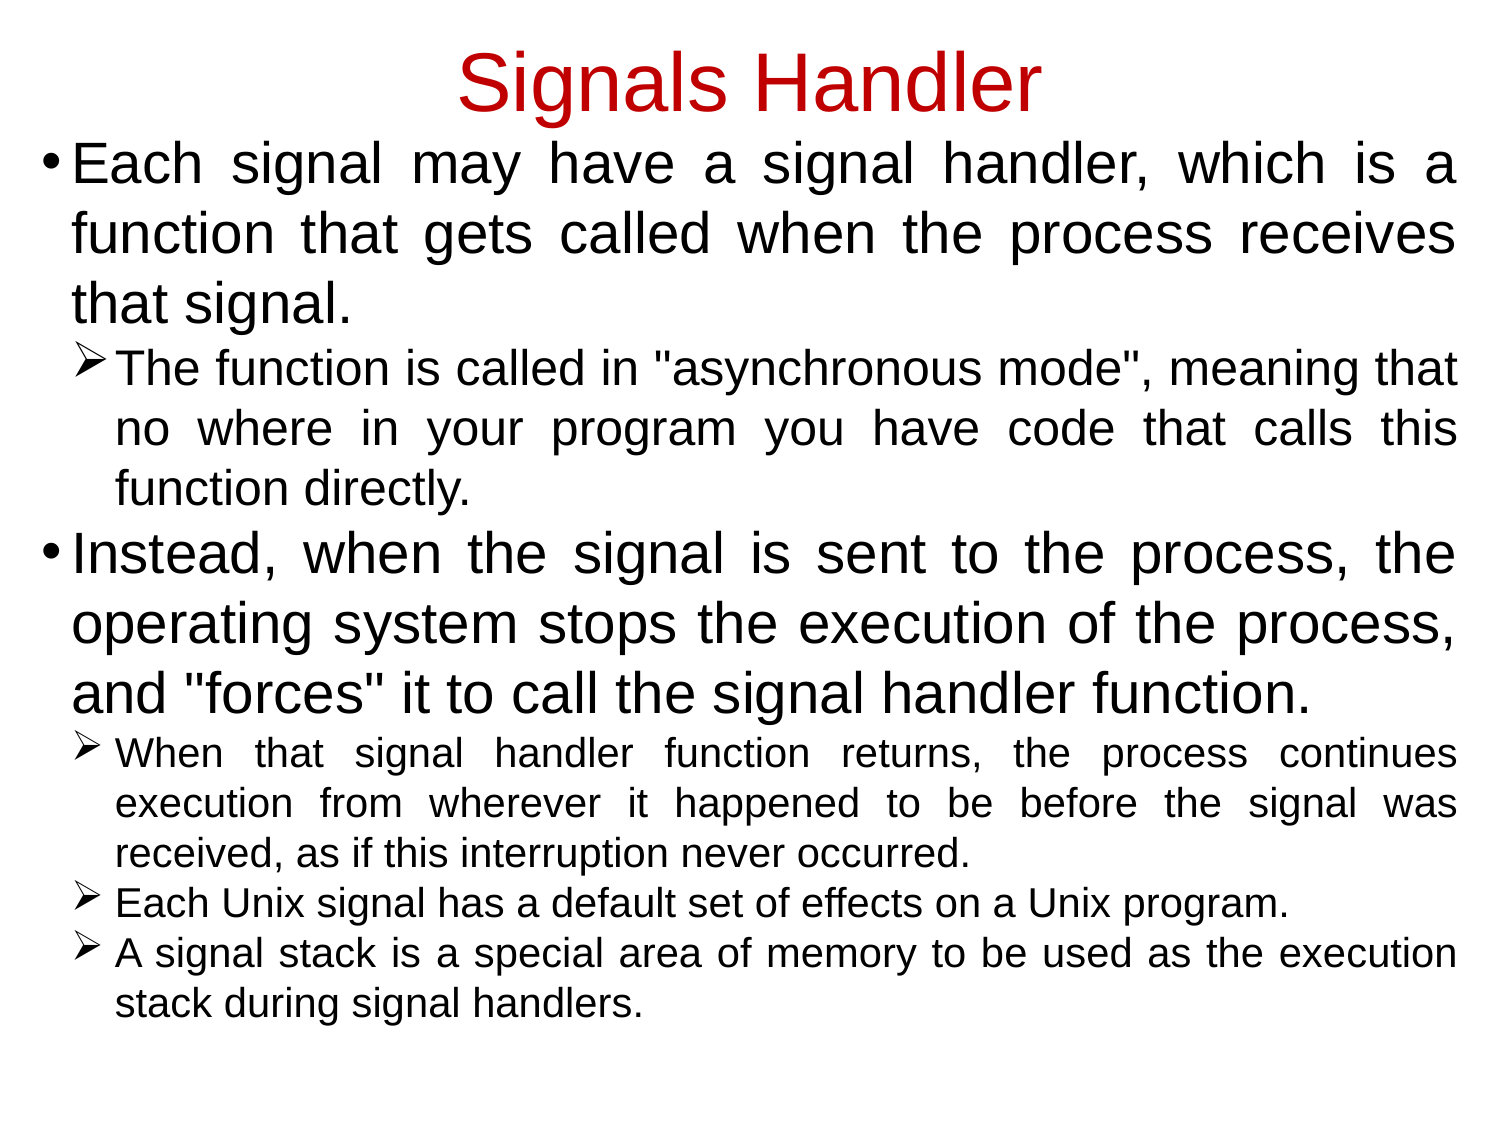

Signals Handler

# Each signal may have a signal handler, which is a function that gets called when the process receives that signal.
The function is called in "asynchronous mode", meaning that no where in your program you have code that calls this function directly.
Instead, when the signal is sent to the process, the operating system stops the execution of the process, and "forces" it to call the signal handler function.
When that signal handler function returns, the process continues execution from wherever it happened to be before the signal was received, as if this interruption never occurred.
Each Unix signal has a default set of effects on a Unix program.
A signal stack is a special area of memory to be used as the execution stack during signal handlers.